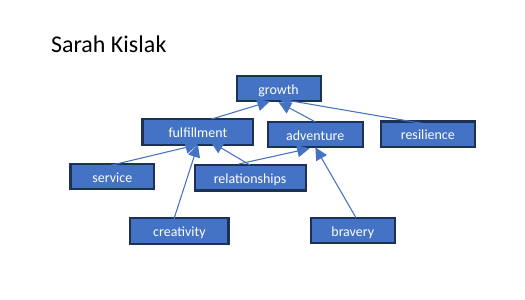

# Sarah Kislak
growth

fulfillment
resilience
adventure
service
relationships
bravery
creativity